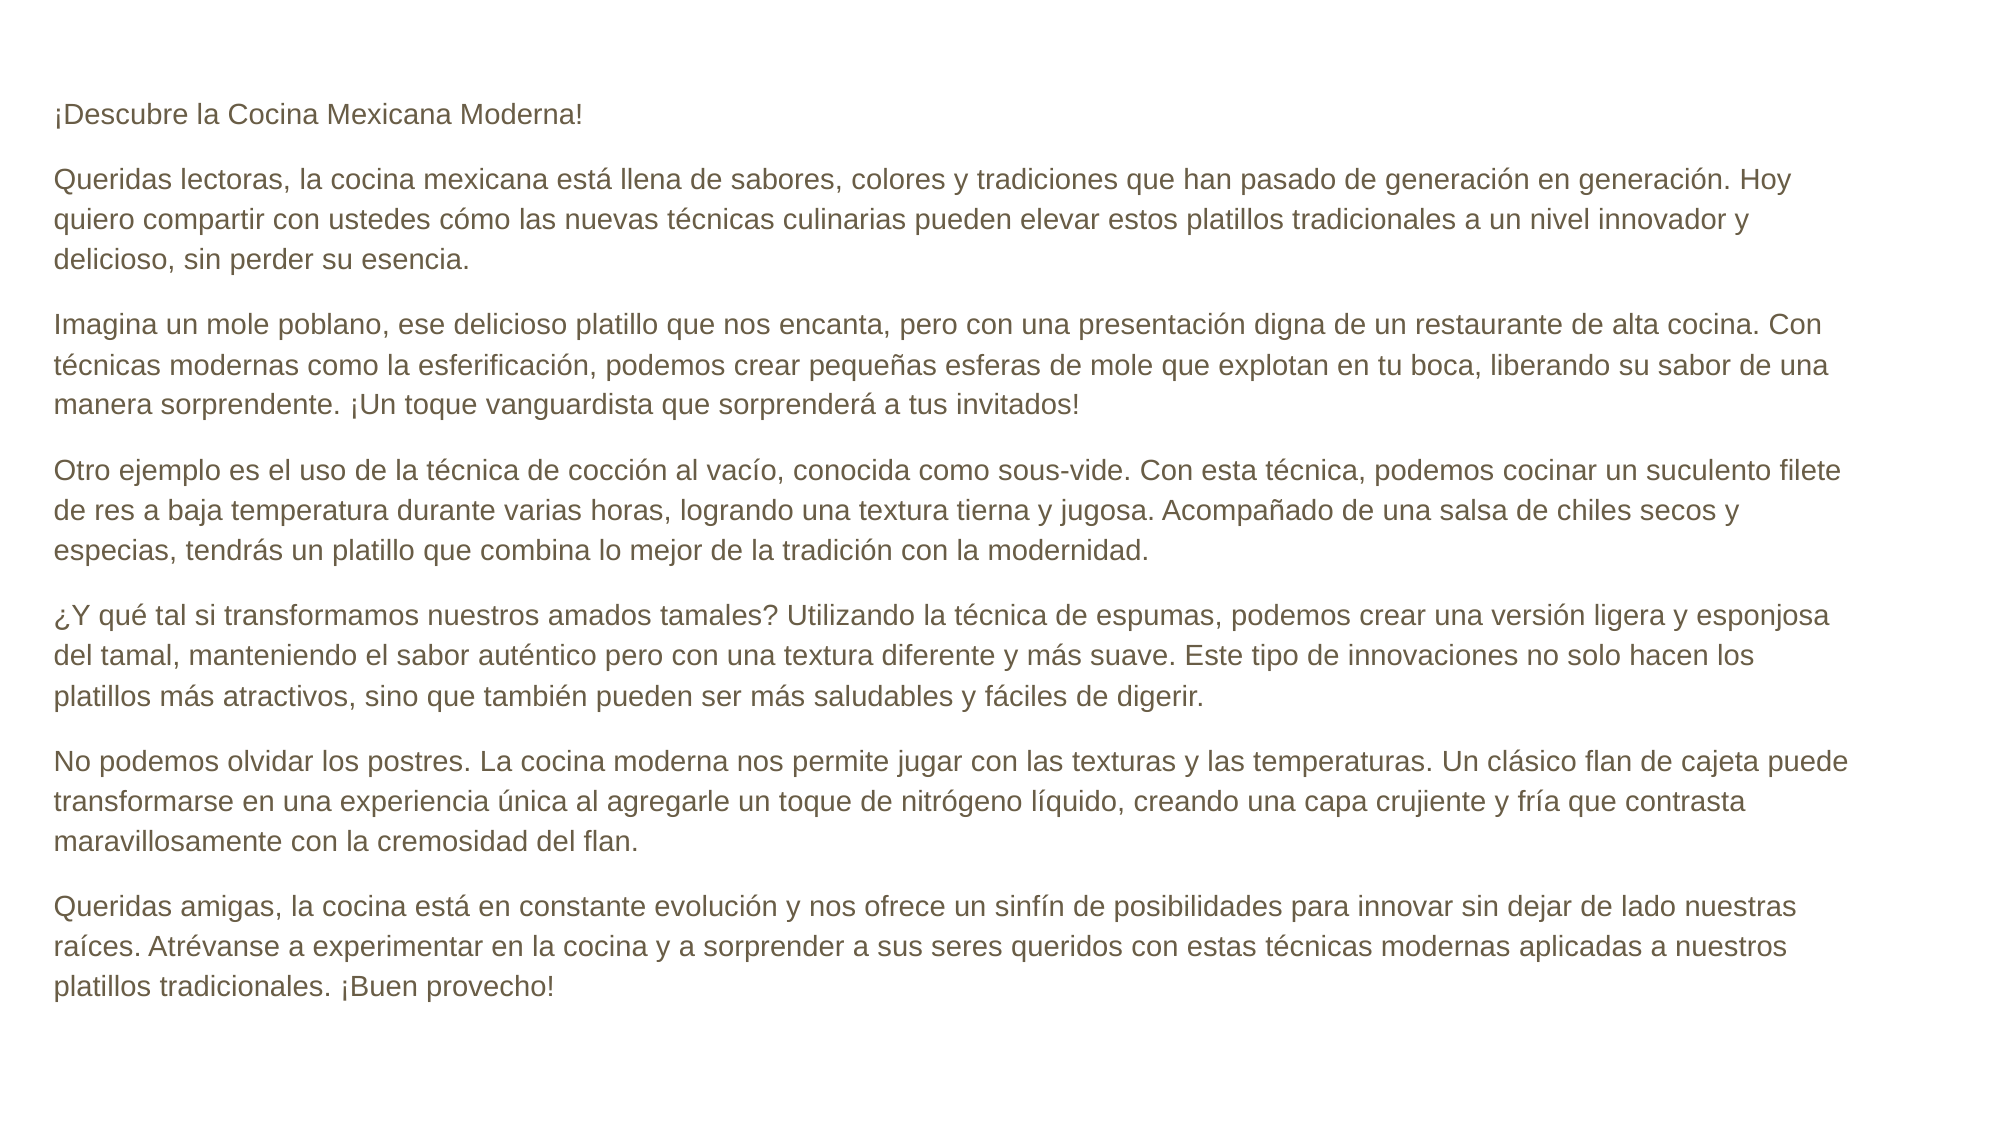

¡Descubre la Cocina Mexicana Moderna!
Queridas lectoras, la cocina mexicana está llena de sabores, colores y tradiciones que han pasado de generación en generación. Hoy quiero compartir con ustedes cómo las nuevas técnicas culinarias pueden elevar estos platillos tradicionales a un nivel innovador y delicioso, sin perder su esencia.
Imagina un mole poblano, ese delicioso platillo que nos encanta, pero con una presentación digna de un restaurante de alta cocina. Con técnicas modernas como la esferificación, podemos crear pequeñas esferas de mole que explotan en tu boca, liberando su sabor de una manera sorprendente. ¡Un toque vanguardista que sorprenderá a tus invitados!
Otro ejemplo es el uso de la técnica de cocción al vacío, conocida como sous-vide. Con esta técnica, podemos cocinar un suculento filete de res a baja temperatura durante varias horas, logrando una textura tierna y jugosa. Acompañado de una salsa de chiles secos y especias, tendrás un platillo que combina lo mejor de la tradición con la modernidad.
¿Y qué tal si transformamos nuestros amados tamales? Utilizando la técnica de espumas, podemos crear una versión ligera y esponjosa del tamal, manteniendo el sabor auténtico pero con una textura diferente y más suave. Este tipo de innovaciones no solo hacen los platillos más atractivos, sino que también pueden ser más saludables y fáciles de digerir.
No podemos olvidar los postres. La cocina moderna nos permite jugar con las texturas y las temperaturas. Un clásico flan de cajeta puede transformarse en una experiencia única al agregarle un toque de nitrógeno líquido, creando una capa crujiente y fría que contrasta maravillosamente con la cremosidad del flan.
Queridas amigas, la cocina está en constante evolución y nos ofrece un sinfín de posibilidades para innovar sin dejar de lado nuestras raíces. Atrévanse a experimentar en la cocina y a sorprender a sus seres queridos con estas técnicas modernas aplicadas a nuestros platillos tradicionales. ¡Buen provecho!